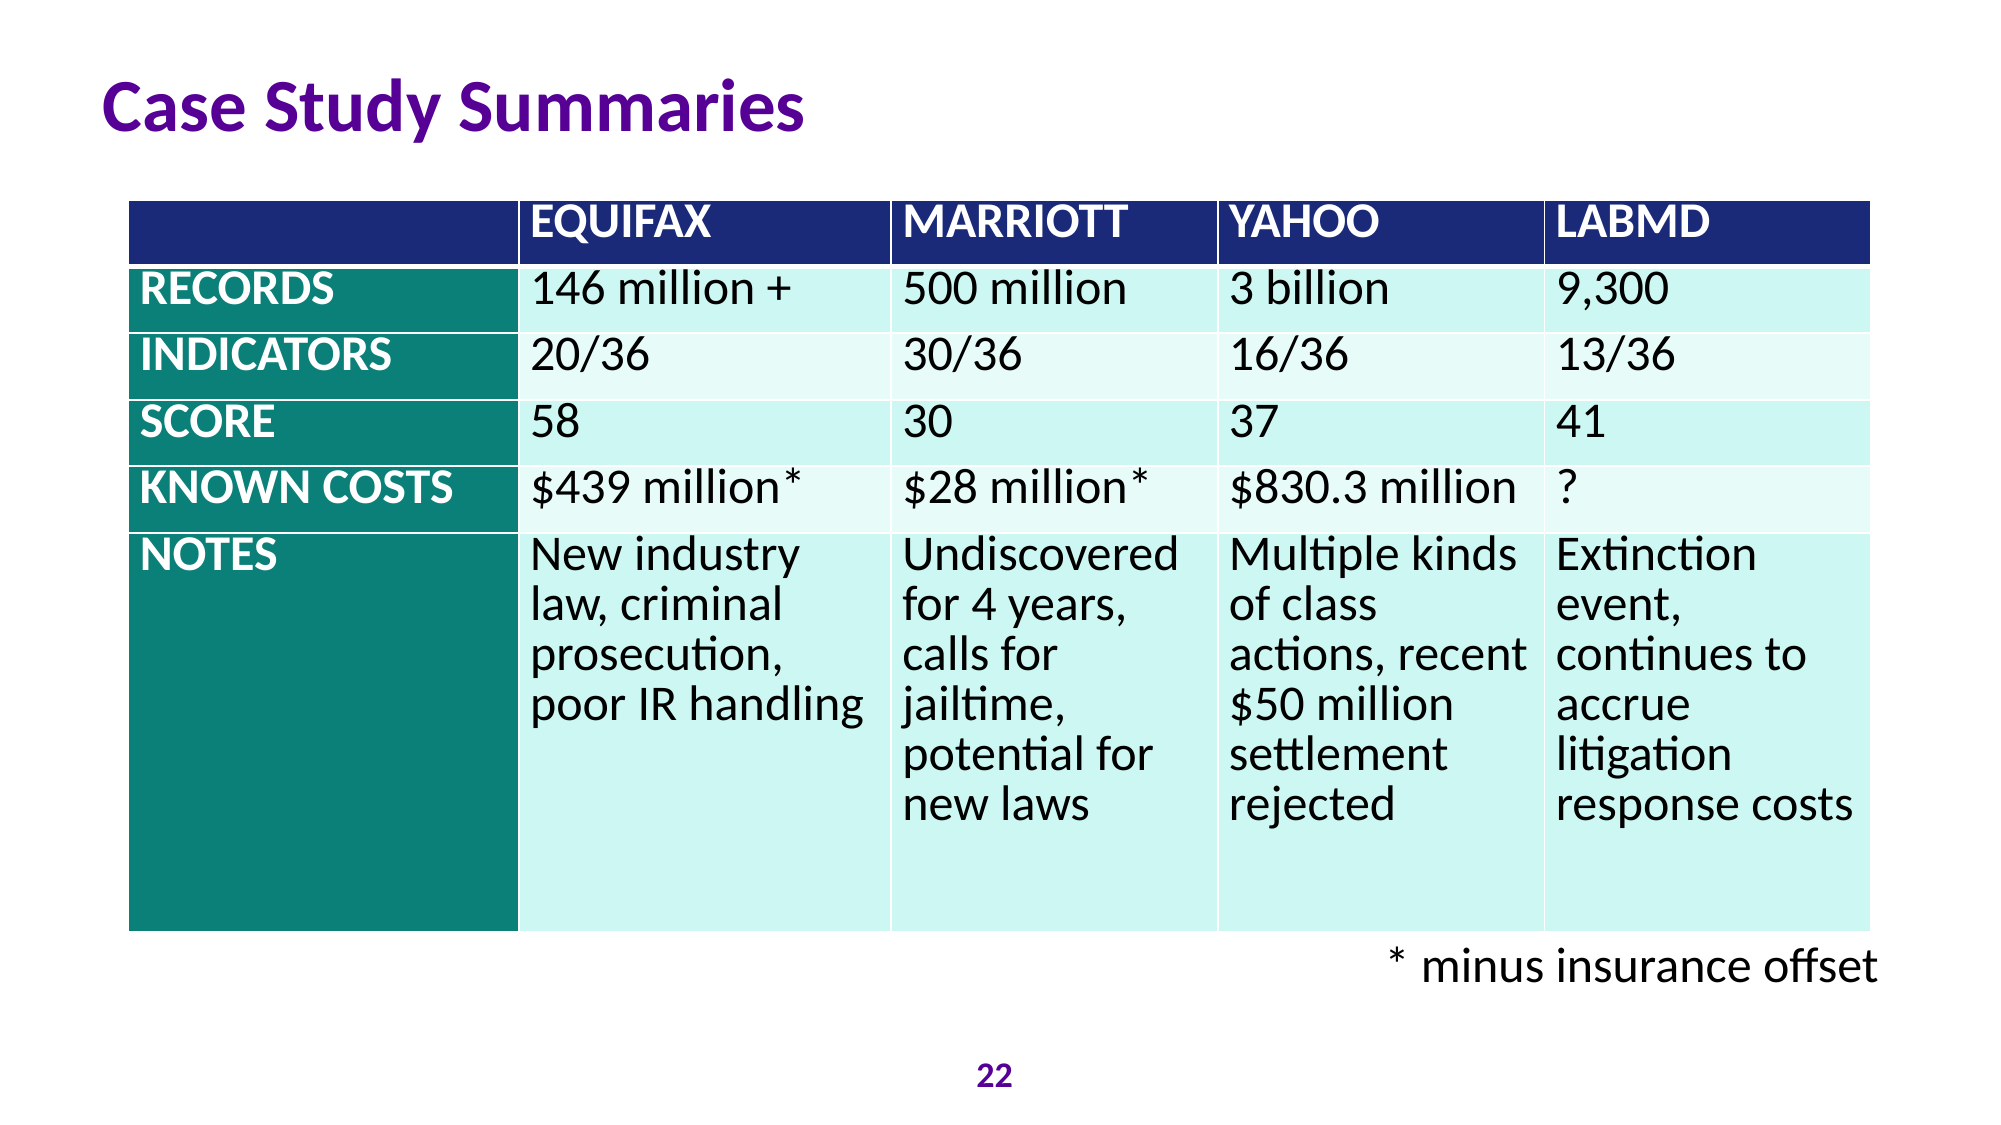

# Case Study Summaries
|  | EQUIFAX | MARRIOTT | YAHOO | LABMD |
| --- | --- | --- | --- | --- |
| RECORDS | 146 million + | 500 million | 3 billion | 9,300 |
| INDICATORS | 20/36 | 30/36 | 16/36 | 13/36 |
| SCORE | 58 | 30 | 37 | 41 |
| KNOWN COSTS | $439 million\* | $28 million\* | $830.3 million | ? |
| NOTES | New industry law, criminal prosecution, poor IR handling | Undiscovered for 4 years, calls for jailtime, potential for new laws | Multiple kinds of class actions, recent $50 million settlement rejected | Extinction event, continues to accrue litigation response costs |
* minus insurance offset
22